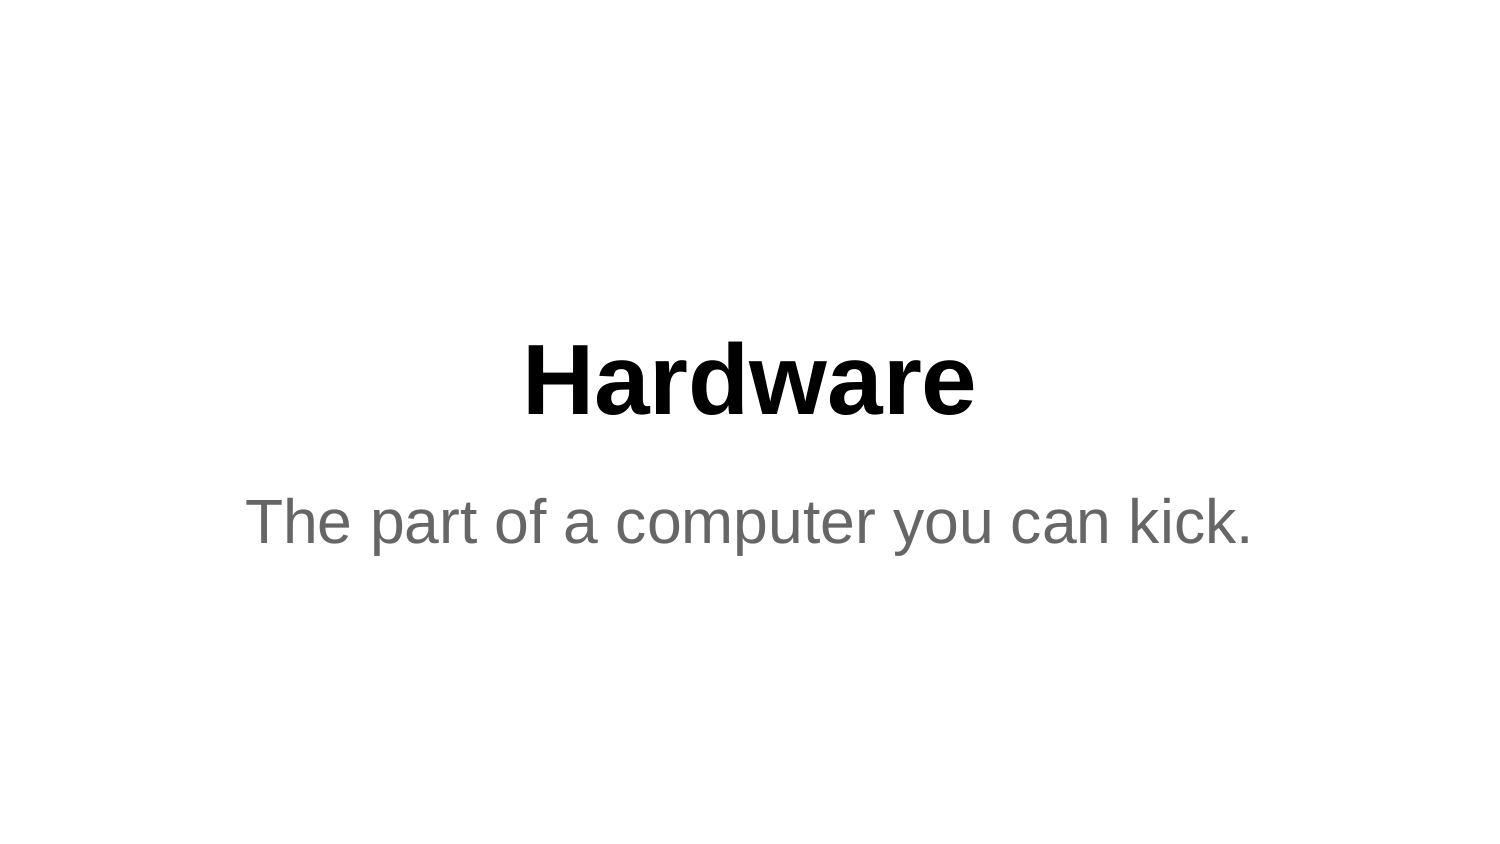

# Hardware
The part of a computer you can kick.